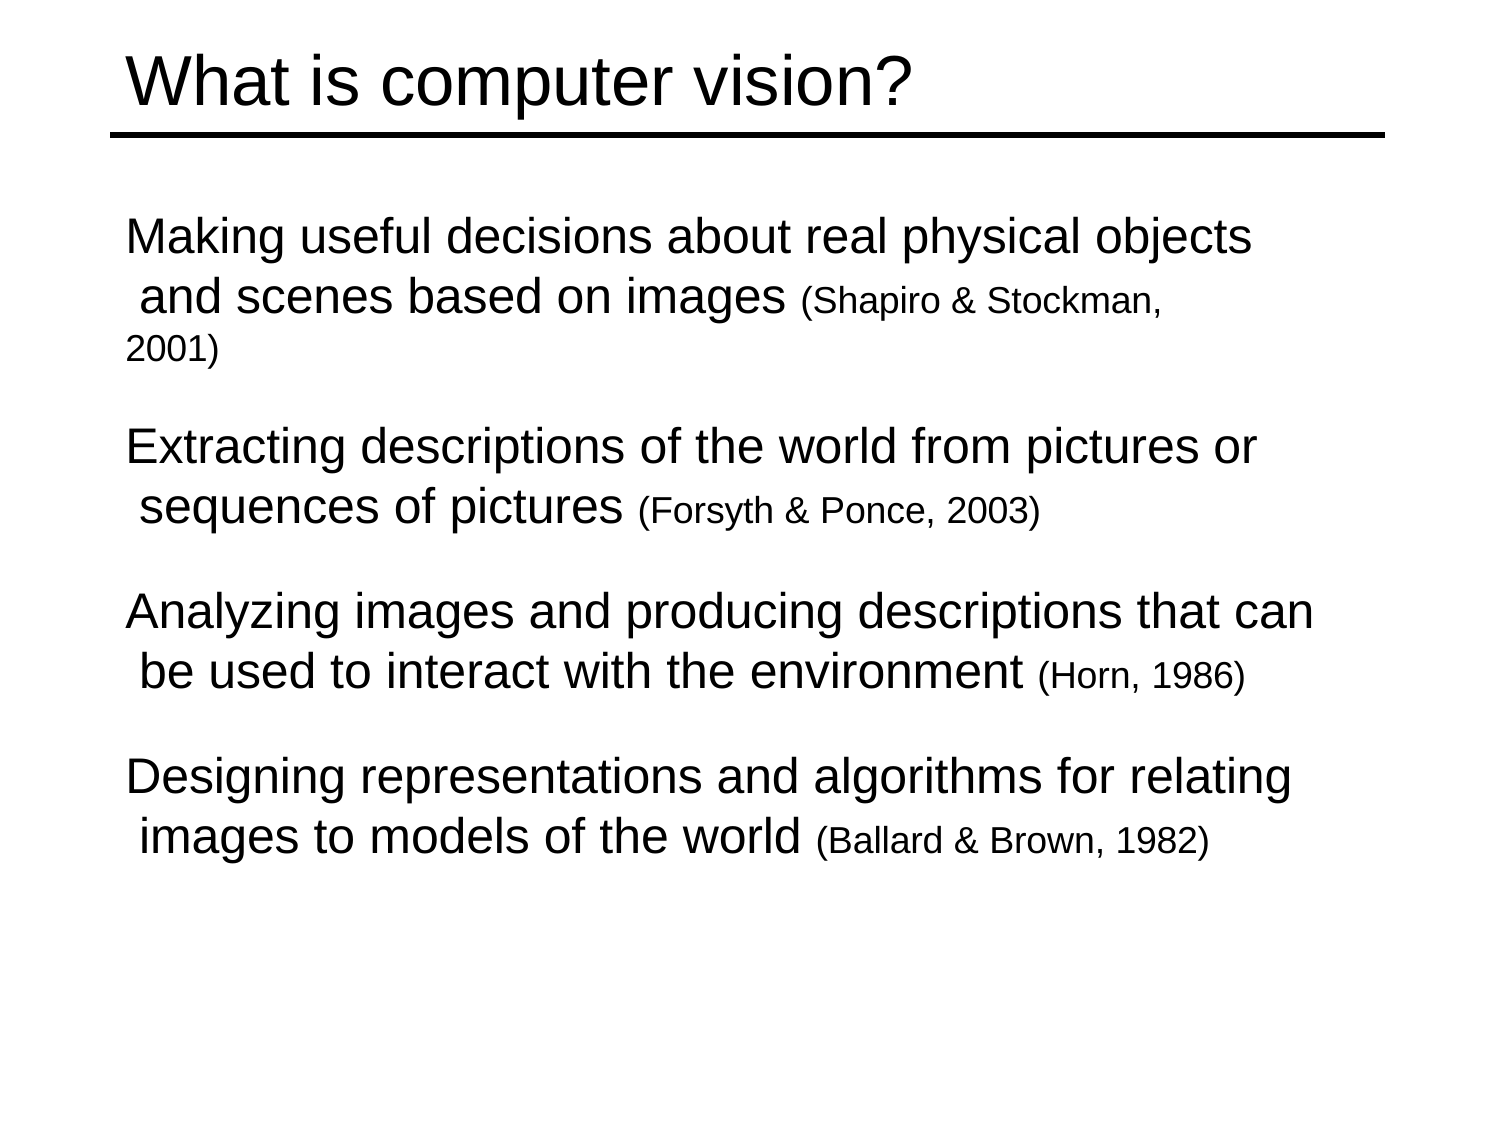

# What is computer vision?
Making useful decisions about real physical objects  and scenes based on images (Shapiro & Stockman, 2001)
Extracting descriptions of the world from pictures or  sequences of pictures (Forsyth & Ponce, 2003)
Analyzing images and producing descriptions that can  be used to interact with the environment (Horn, 1986)
Designing representations and algorithms for relating  images to models of the world (Ballard & Brown, 1982)